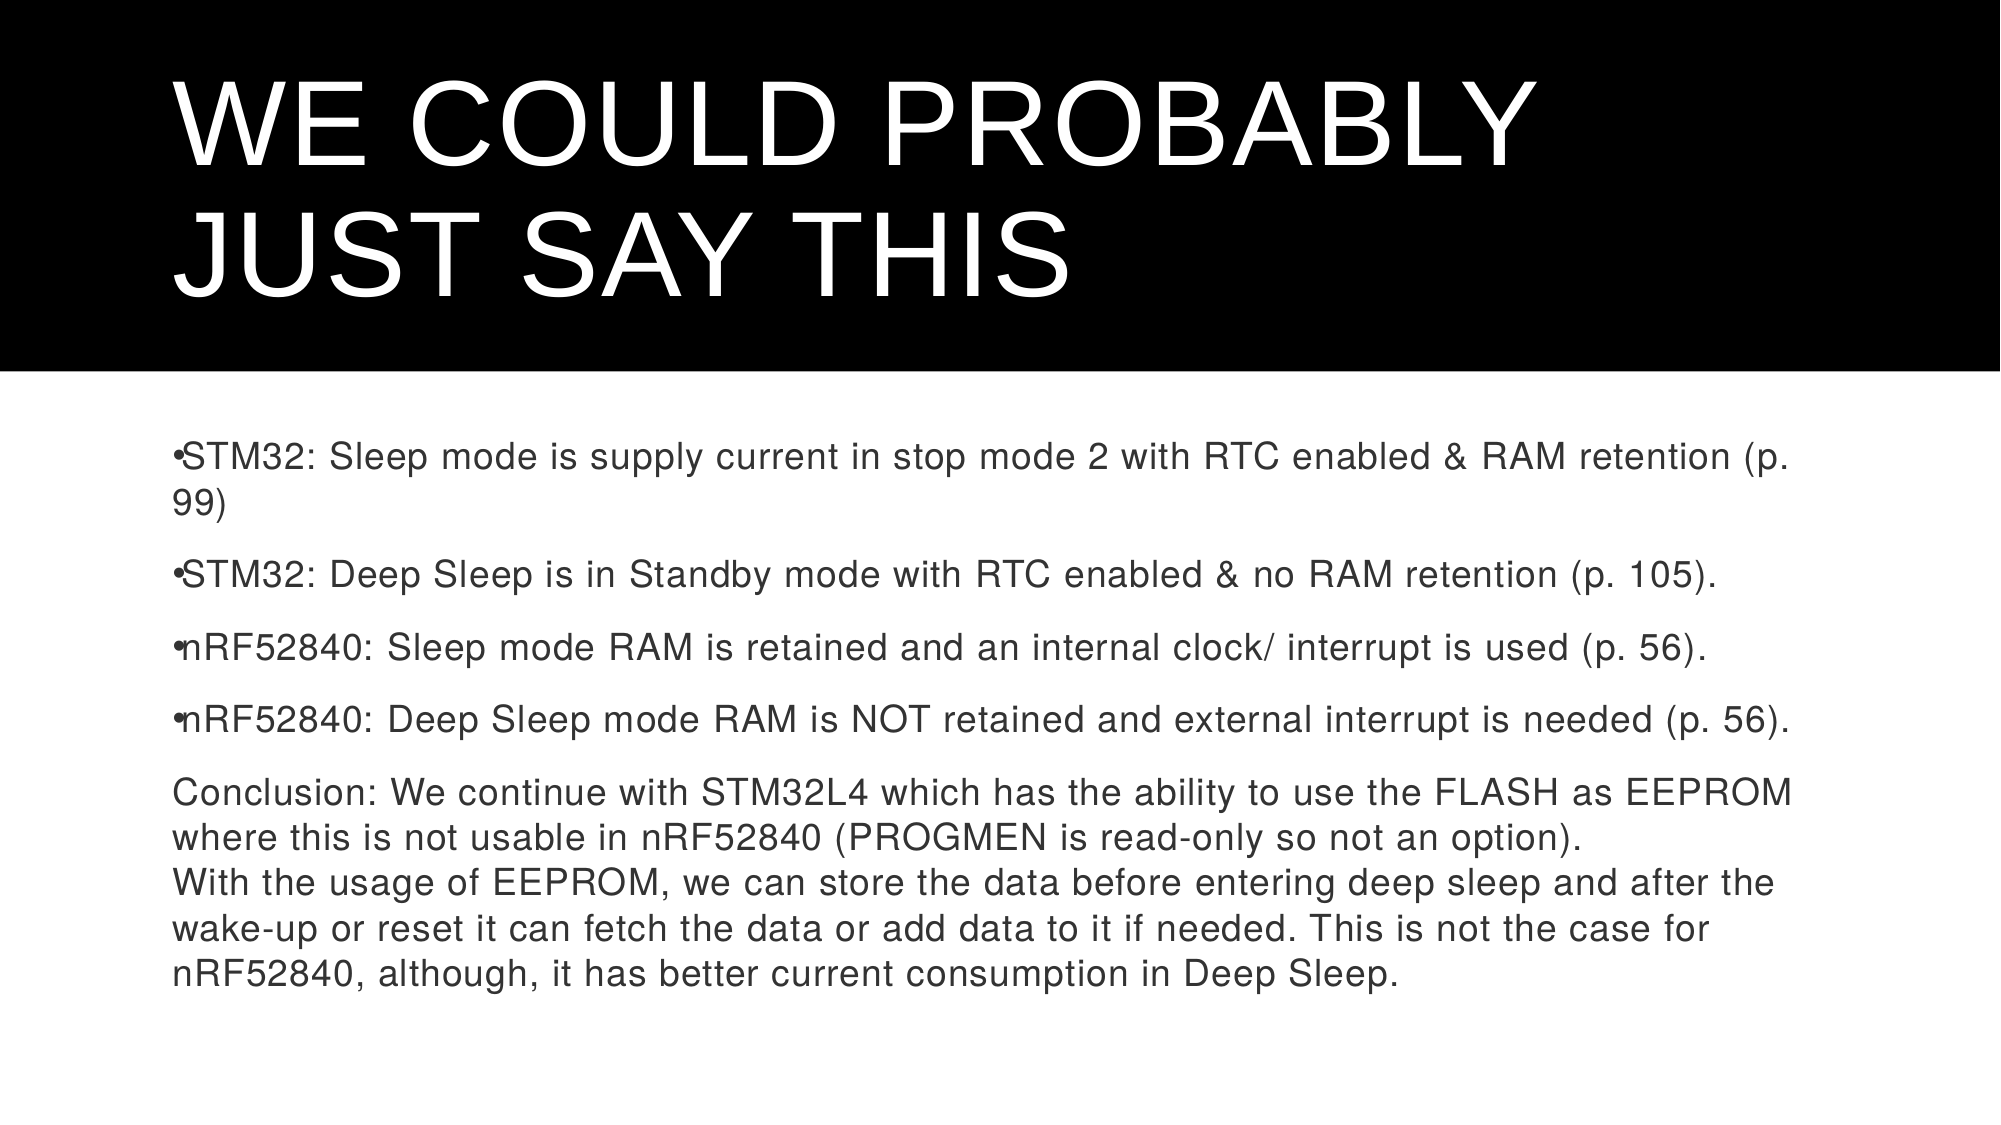

# We could probably just say this
STM32: Sleep mode is supply current in stop mode 2 with RTC enabled & RAM retention (p. 99)
STM32: Deep Sleep is in Standby mode with RTC enabled & no RAM retention (p. 105).
nRF52840: Sleep mode RAM is retained and an internal clock/ interrupt is used (p. 56).
nRF52840: Deep Sleep mode RAM is NOT retained and external interrupt is needed (p. 56).
Conclusion: We continue with STM32L4 which has the ability to use the FLASH as EEPROM where this is not usable in nRF52840 (PROGMEN is read-only so not an option).
With the usage of EEPROM, we can store the data before entering deep sleep and after the wake-up or reset it can fetch the data or add data to it if needed. This is not the case for nRF52840, although, it has better current consumption in Deep Sleep.